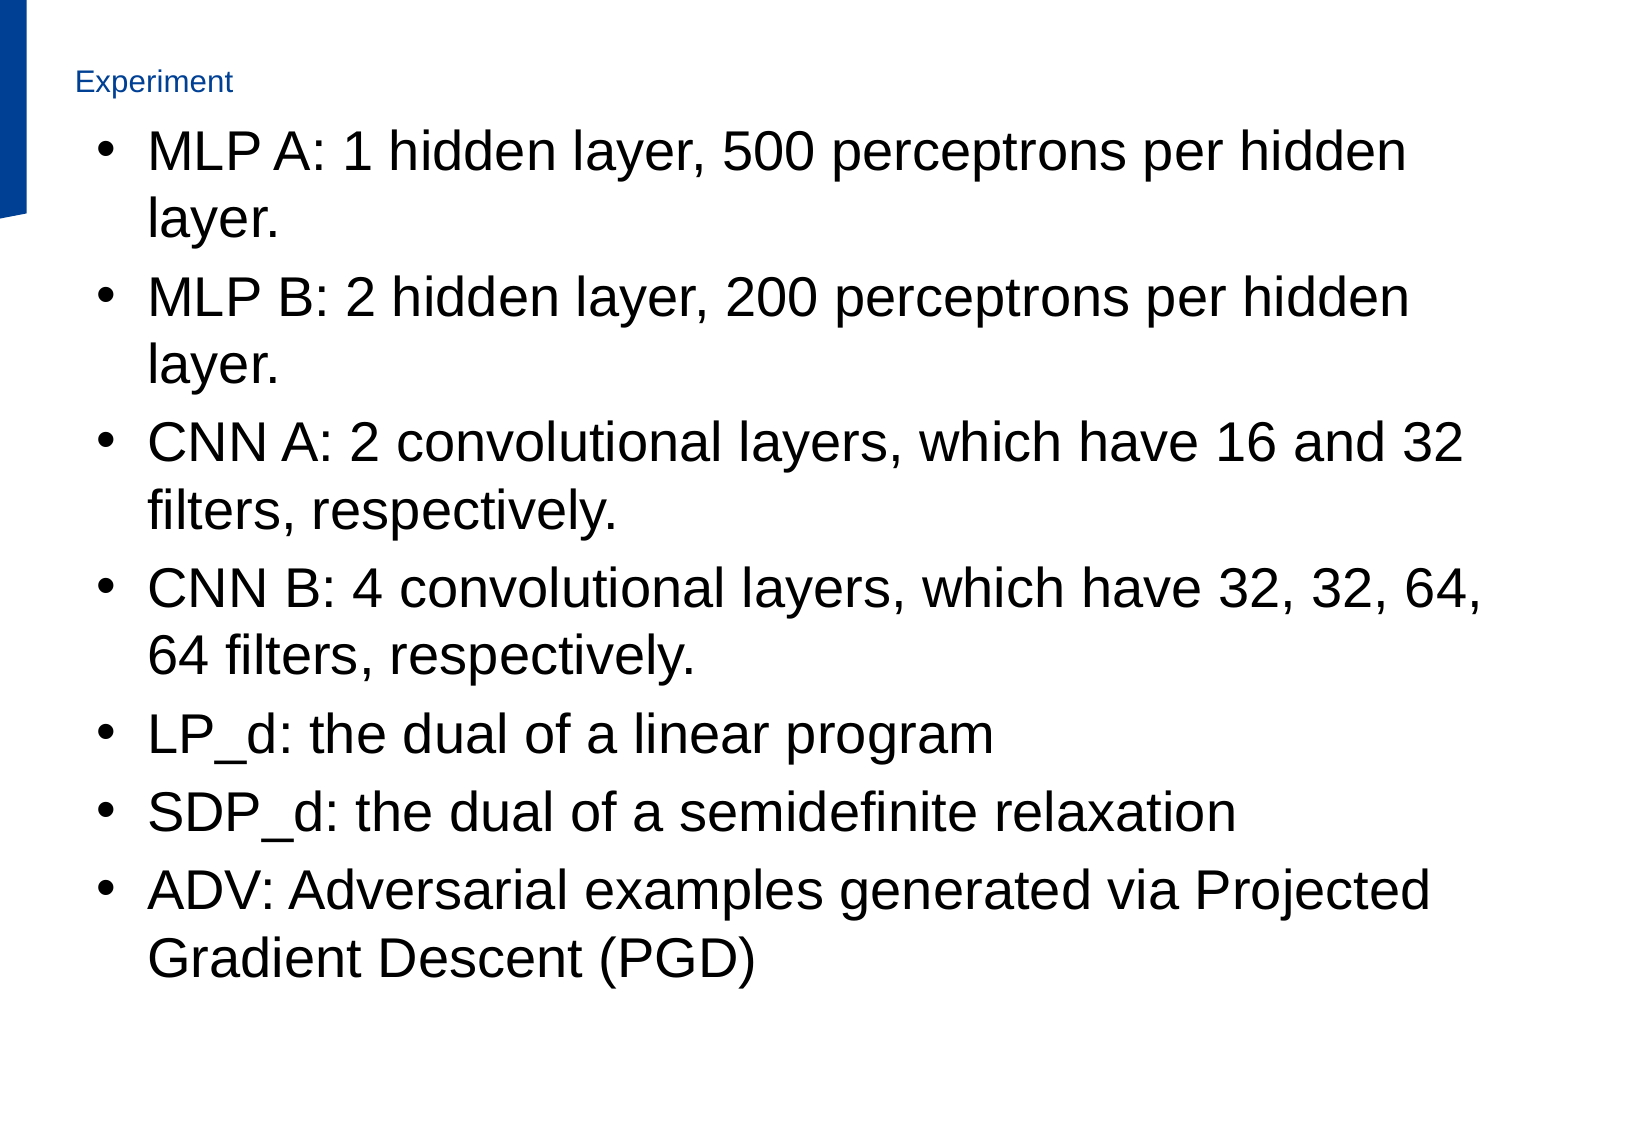

Experiment
MLP A: 1 hidden layer, 500 perceptrons per hidden layer.
MLP B: 2 hidden layer, 200 perceptrons per hidden layer.
CNN A: 2 convolutional layers, which have 16 and 32 filters, respectively.
CNN B: 4 convolutional layers, which have 32, 32, 64, 64 filters, respectively.
LP_d: the dual of a linear program
SDP_d: the dual of a semidefinite relaxation
ADV: Adversarial examples generated via Projected Gradient Descent (PGD)